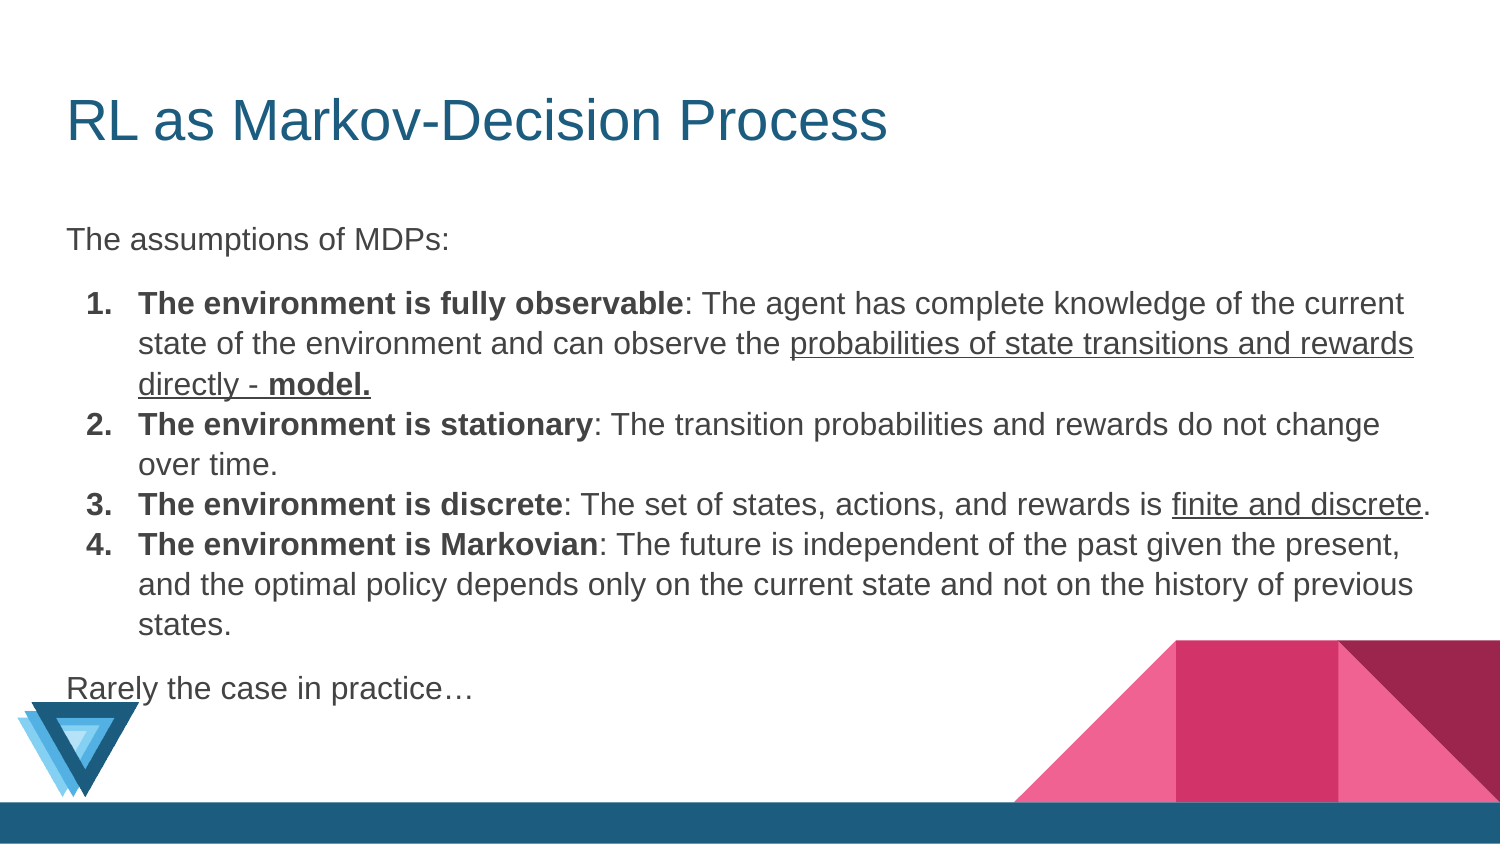

# RL as Markov-Decision Process

The assumptions of MDPs:
The environment is fully observable: The agent has complete knowledge of the current state of the environment and can observe the probabilities of state transitions and rewards directly - model.
The environment is stationary: The transition probabilities and rewards do not change over time.
The environment is discrete: The set of states, actions, and rewards is finite and discrete.
The environment is Markovian: The future is independent of the past given the present, and the optimal policy depends only on the current state and not on the history of previous states.
Rarely the case in practice…